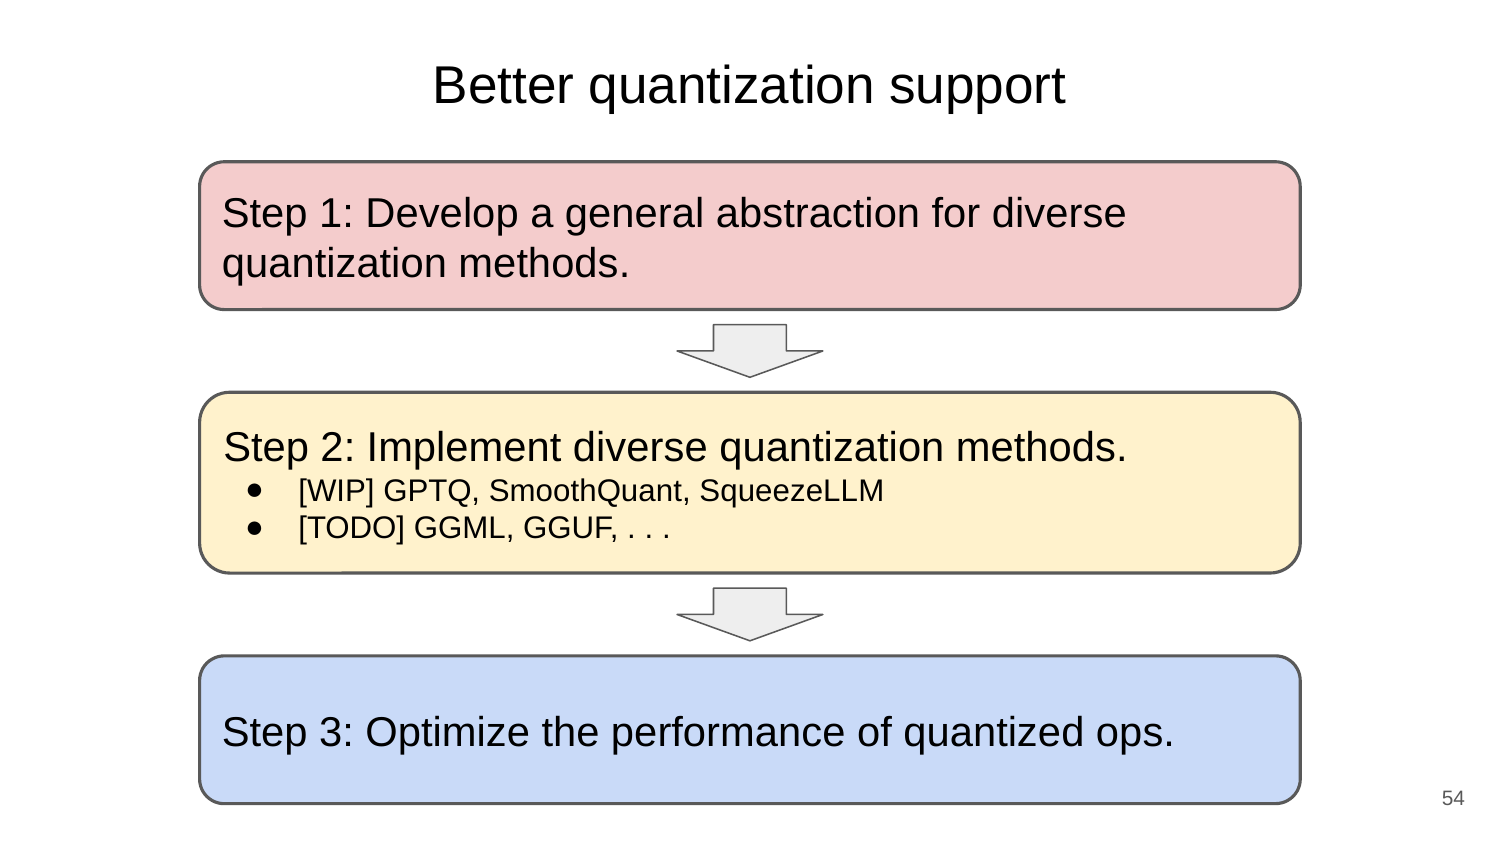

# Better quantization support
Step 1: Develop a general abstraction for diverse quantization methods.

Step 2: Implement diverse quantization methods.
[WIP] GPTQ, SmoothQuant, SqueezeLLM
[TODO] GGML, GGUF, . . .

Step 3: Optimize the performance of quantized ops.
54